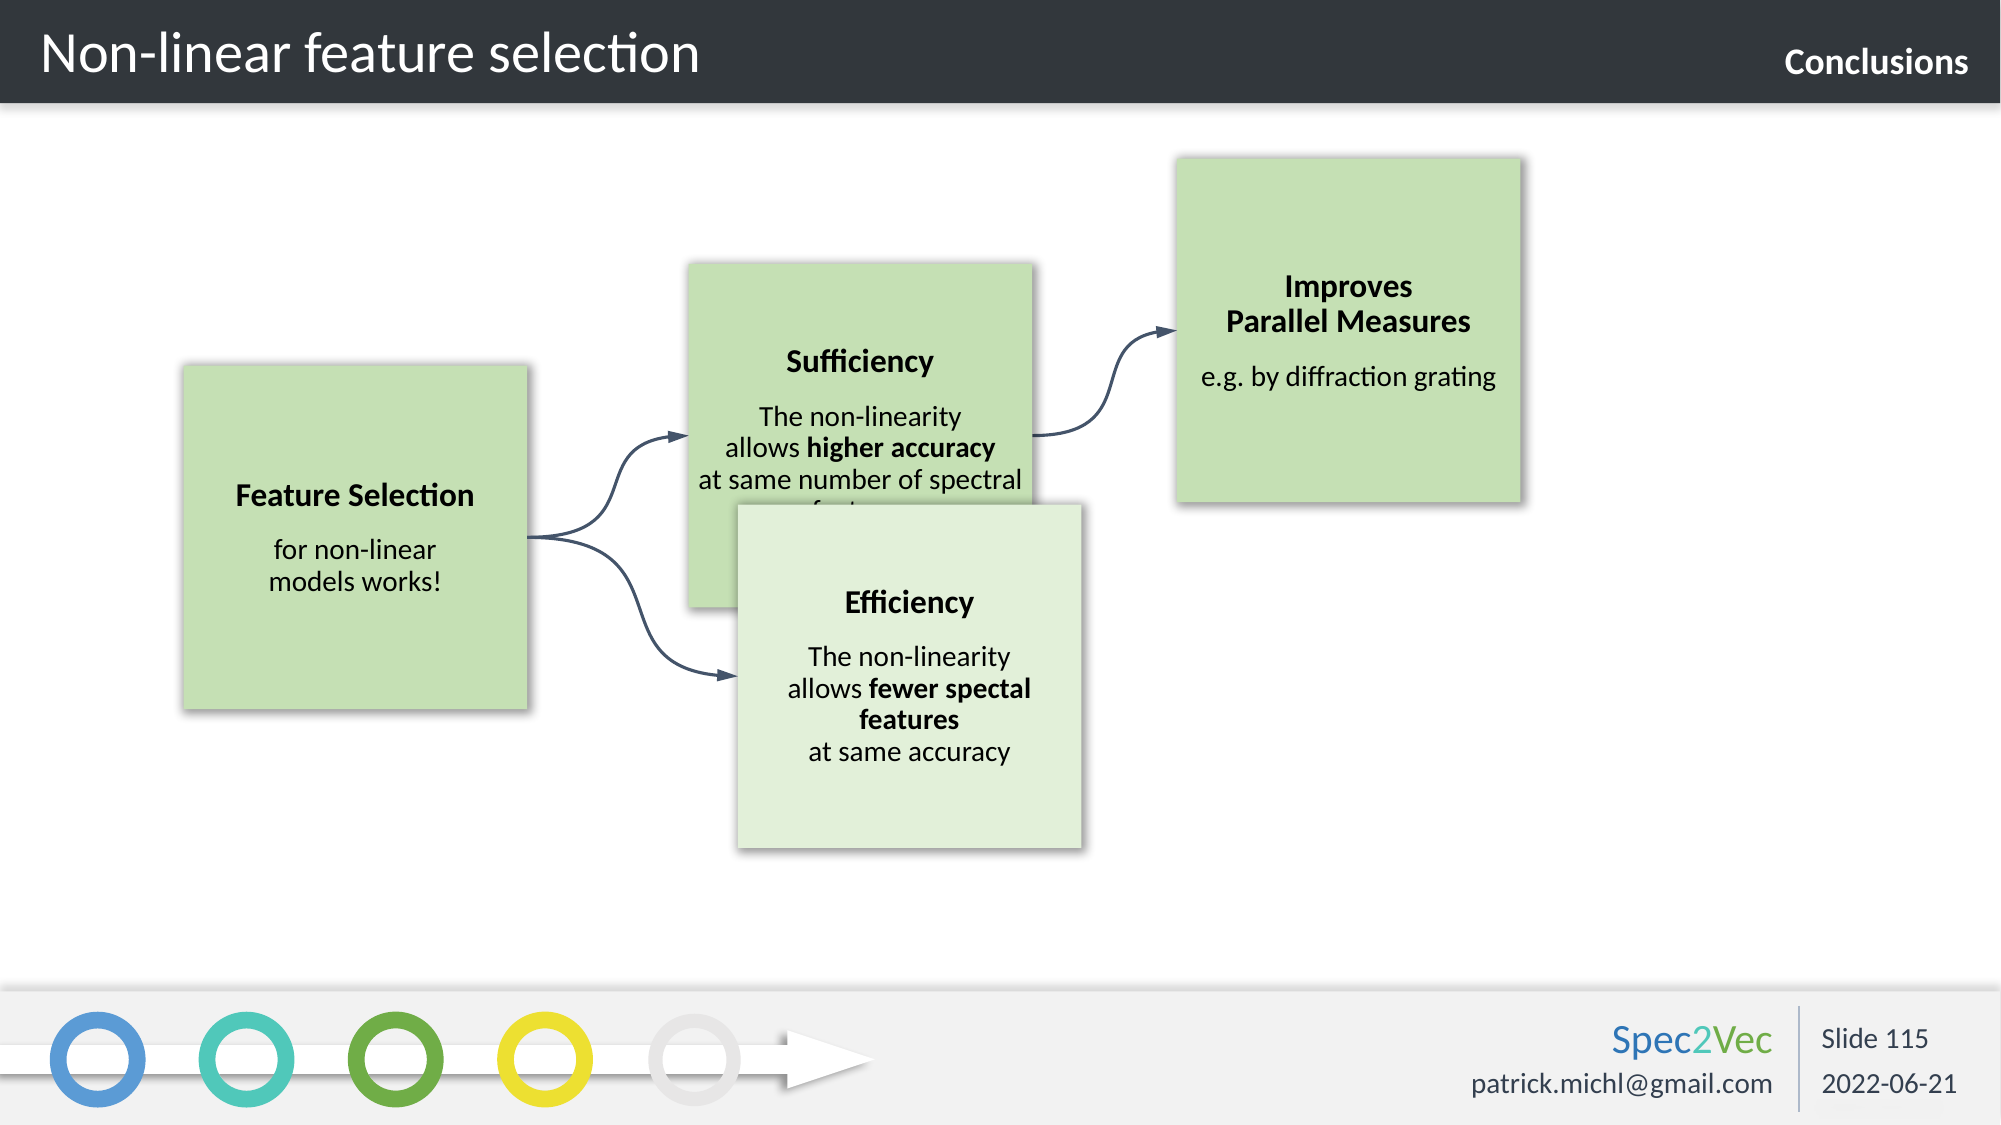

Non-linear feature selection
Conclusions
Improves
Parallel Measures
e.g. by diffraction grating
Sufficiency
The non-linearity
allows higher accuracy
at same number of spectral features
Feature Selection
for non-linear
models works!
Efficiency
The non-linearity
allows fewer spectal features
at same accuracy